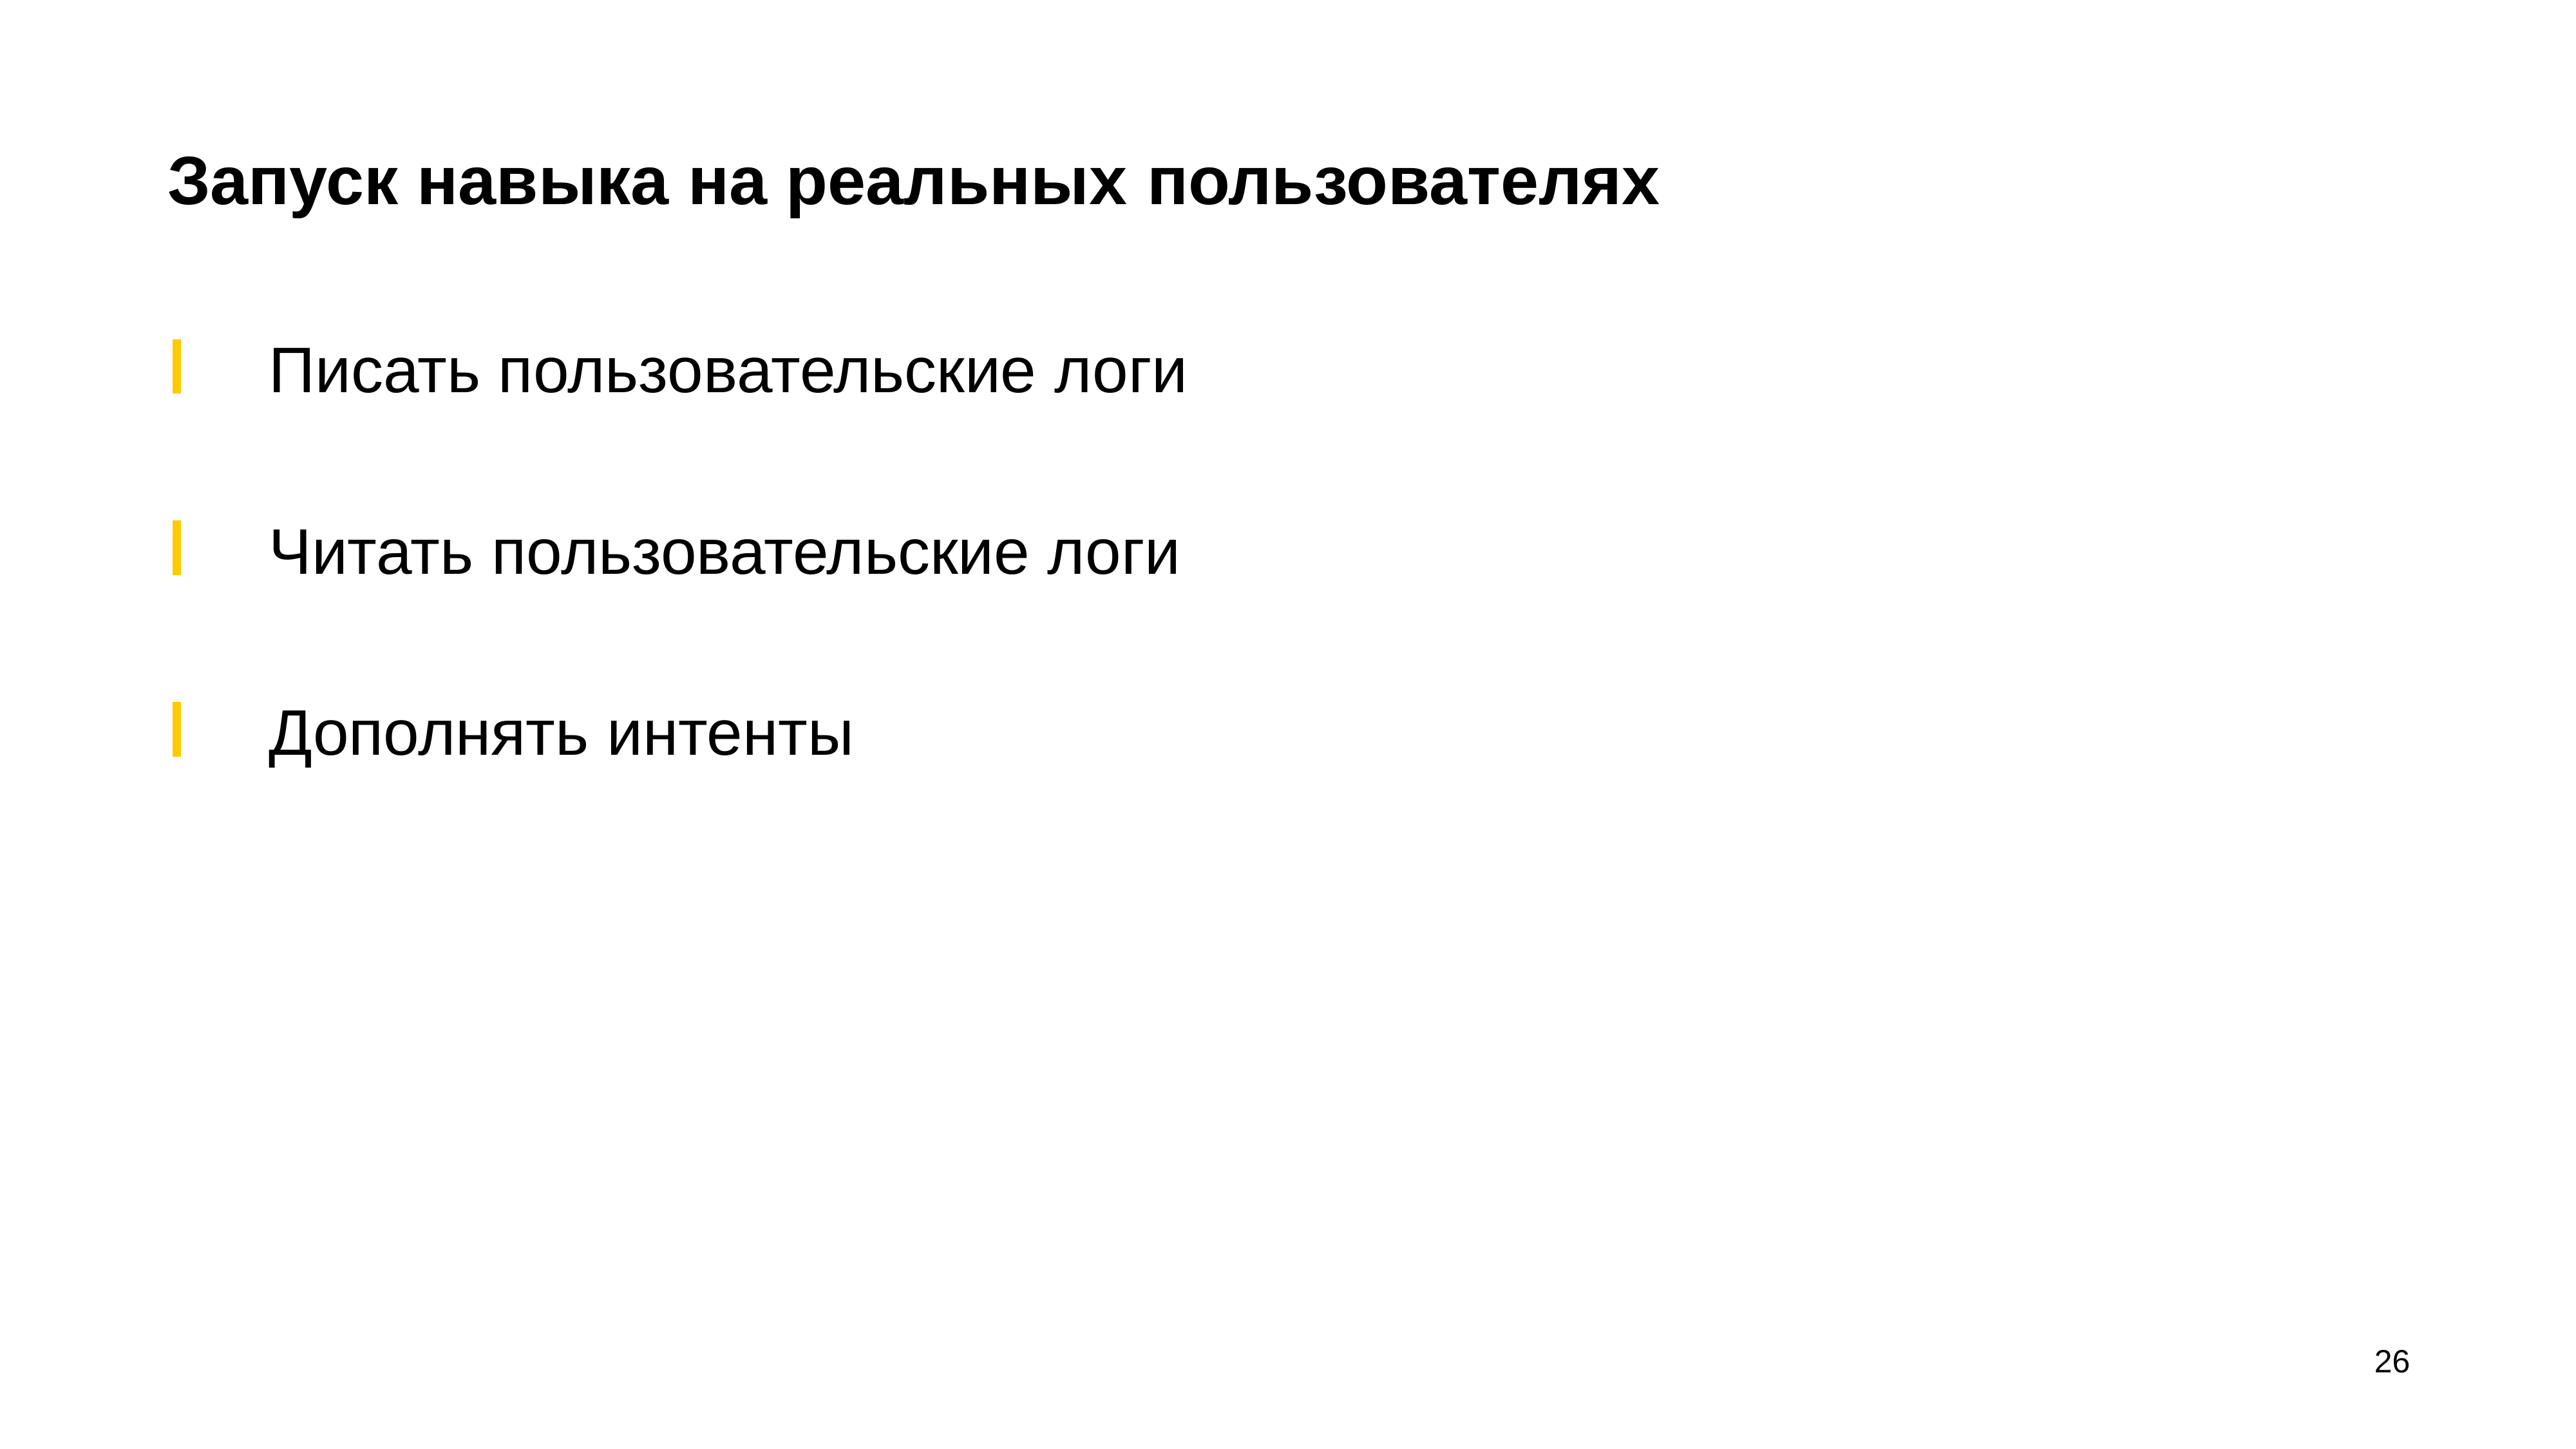

# Запуск навыка на реальных пользователях
Писать пользовательские логи

Читать пользовательские логи

Дополнять интенты
26